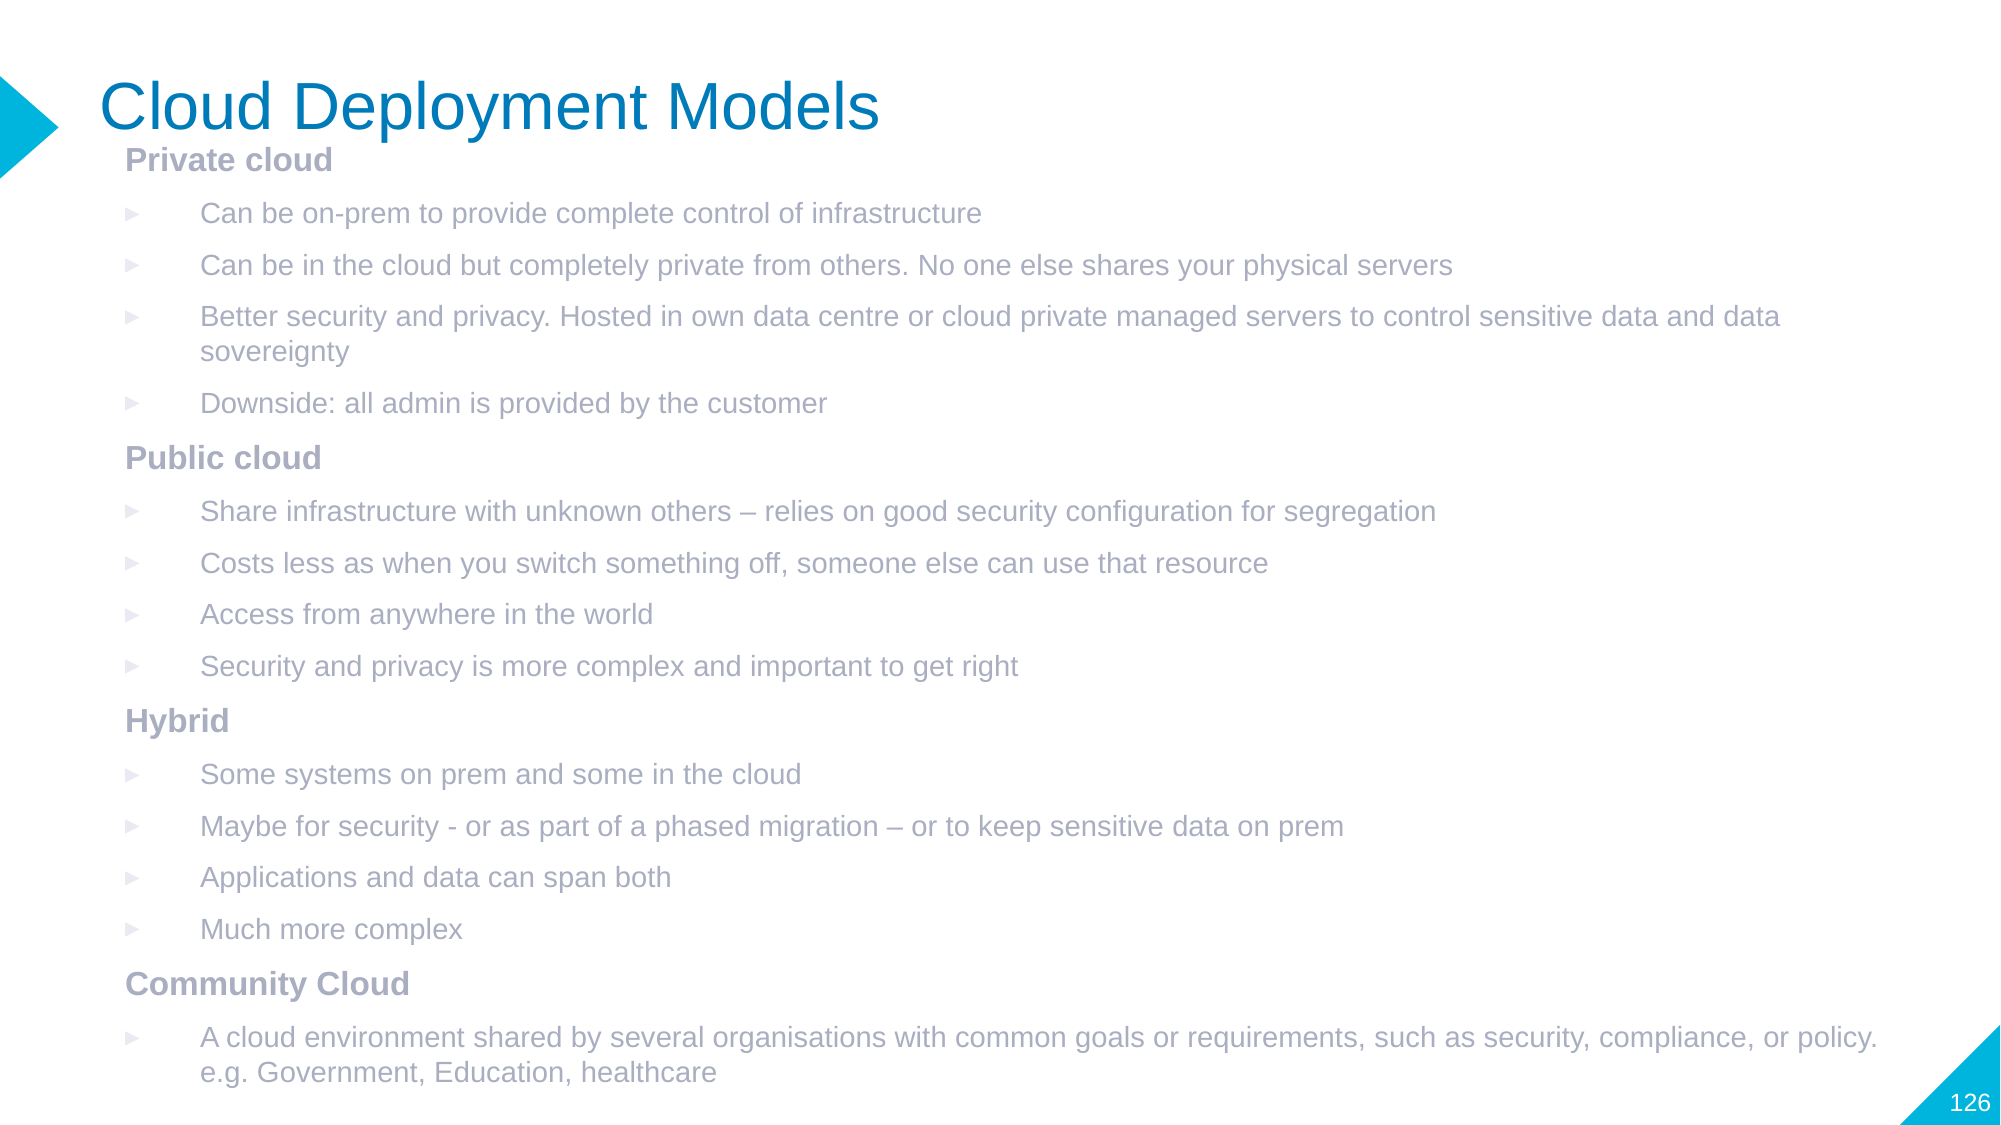

# Cloud Deployment Models
Private cloud
Can be on-prem to provide complete control of infrastructure
Can be in the cloud but completely private from others. No one else shares your physical servers
Better security and privacy. Hosted in own data centre or cloud private managed servers to control sensitive data and data sovereignty
Downside: all admin is provided by the customer
Public cloud
Share infrastructure with unknown others – relies on good security configuration for segregation
Costs less as when you switch something off, someone else can use that resource
Access from anywhere in the world
Security and privacy is more complex and important to get right
Hybrid
Some systems on prem and some in the cloud
Maybe for security - or as part of a phased migration – or to keep sensitive data on prem
Applications and data can span both
Much more complex
Community Cloud
A cloud environment shared by several organisations with common goals or requirements, such as security, compliance, or policy. e.g. Government, Education, healthcare

126